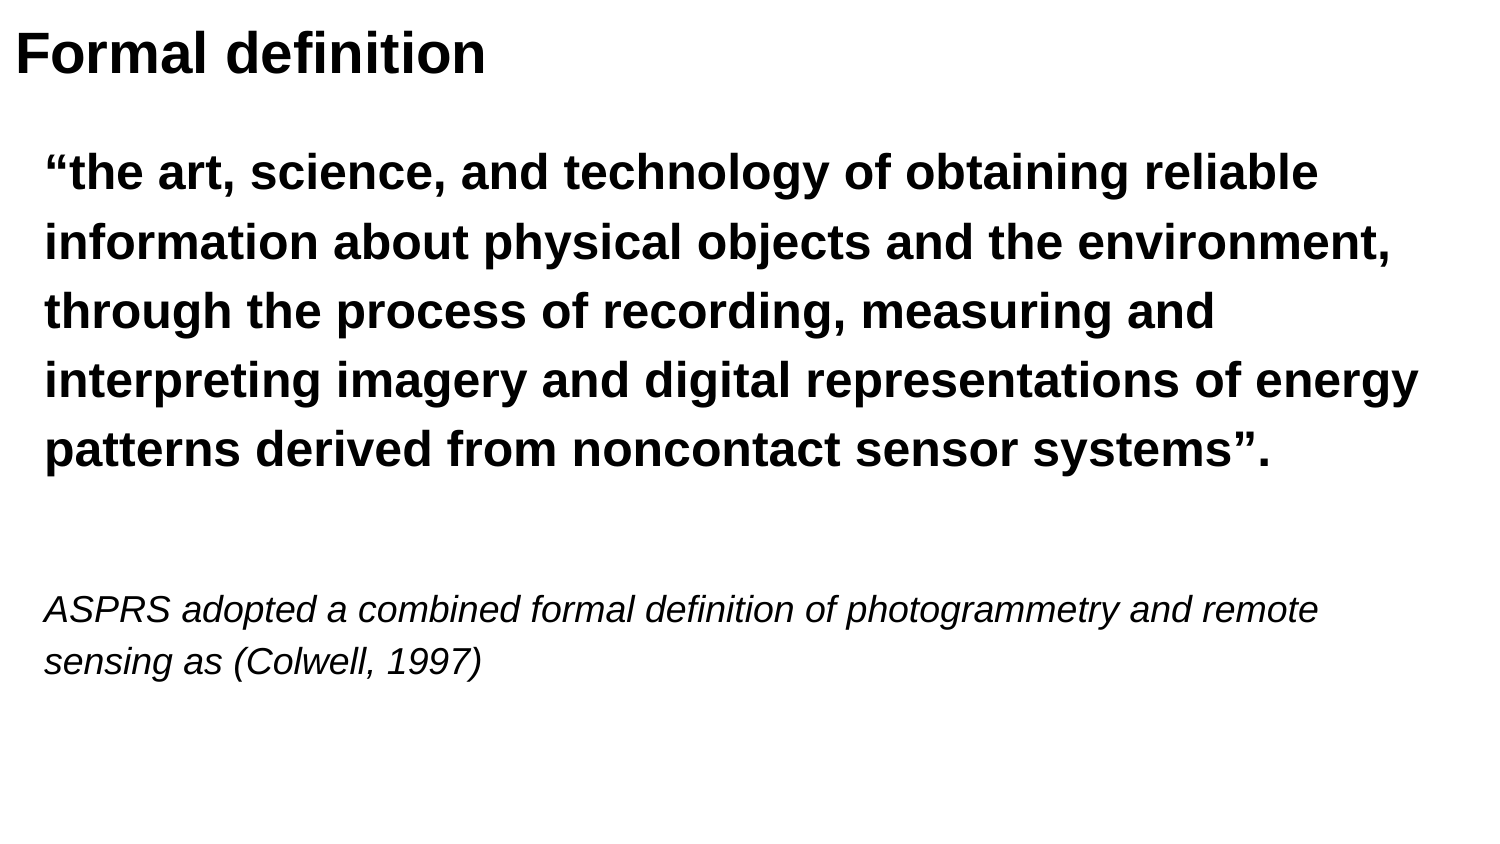

# Formal definition
“the art, science, and technology of obtaining reliable information about physical objects and the environment, through the process of recording, measuring and interpreting imagery and digital representations of energy patterns derived from noncontact sensor systems”.

ASPRS adopted a combined formal definition of photogrammetry and remote sensing as (Colwell, 1997)